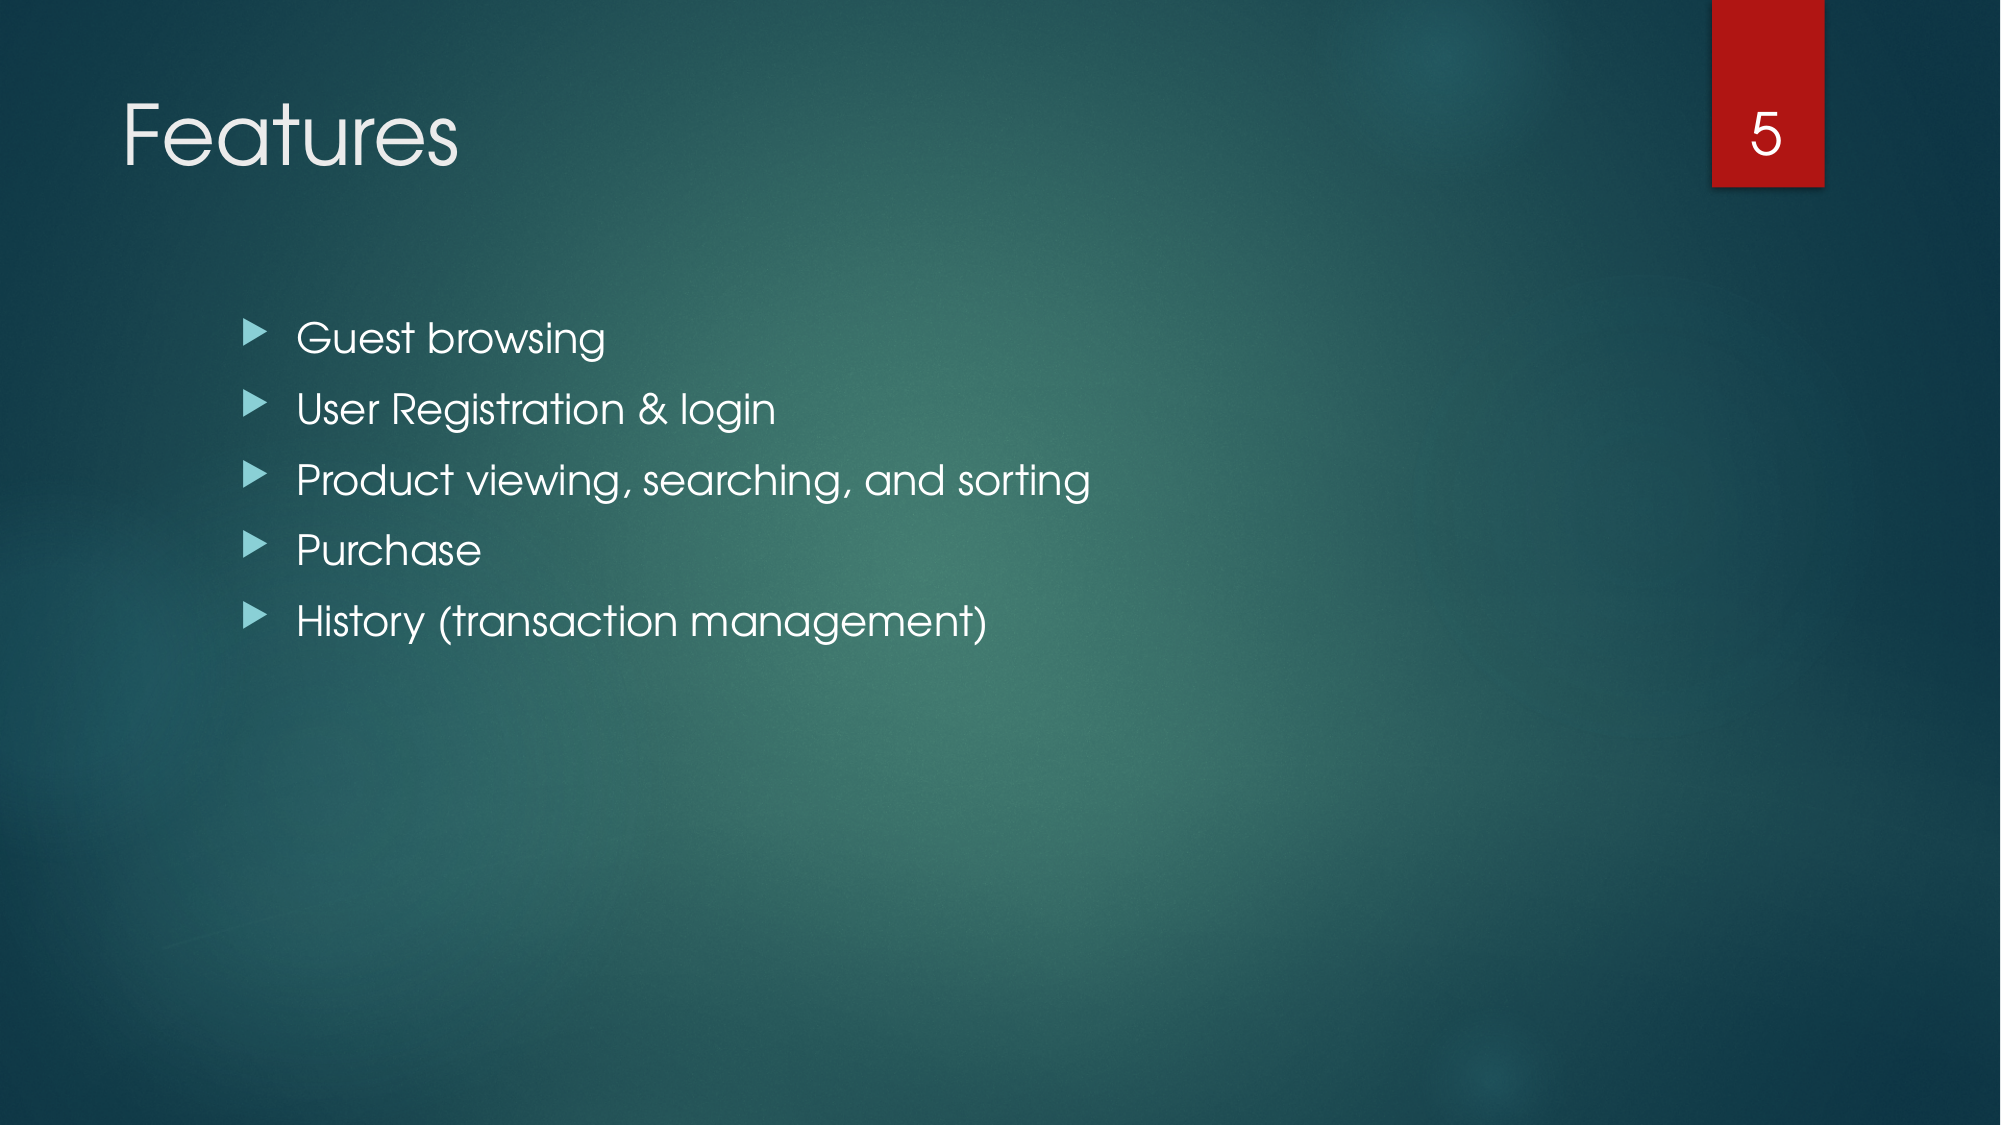

5
# Features
Guest browsing
User Registration & login
Product viewing, searching, and sorting
Purchase
History (transaction management)